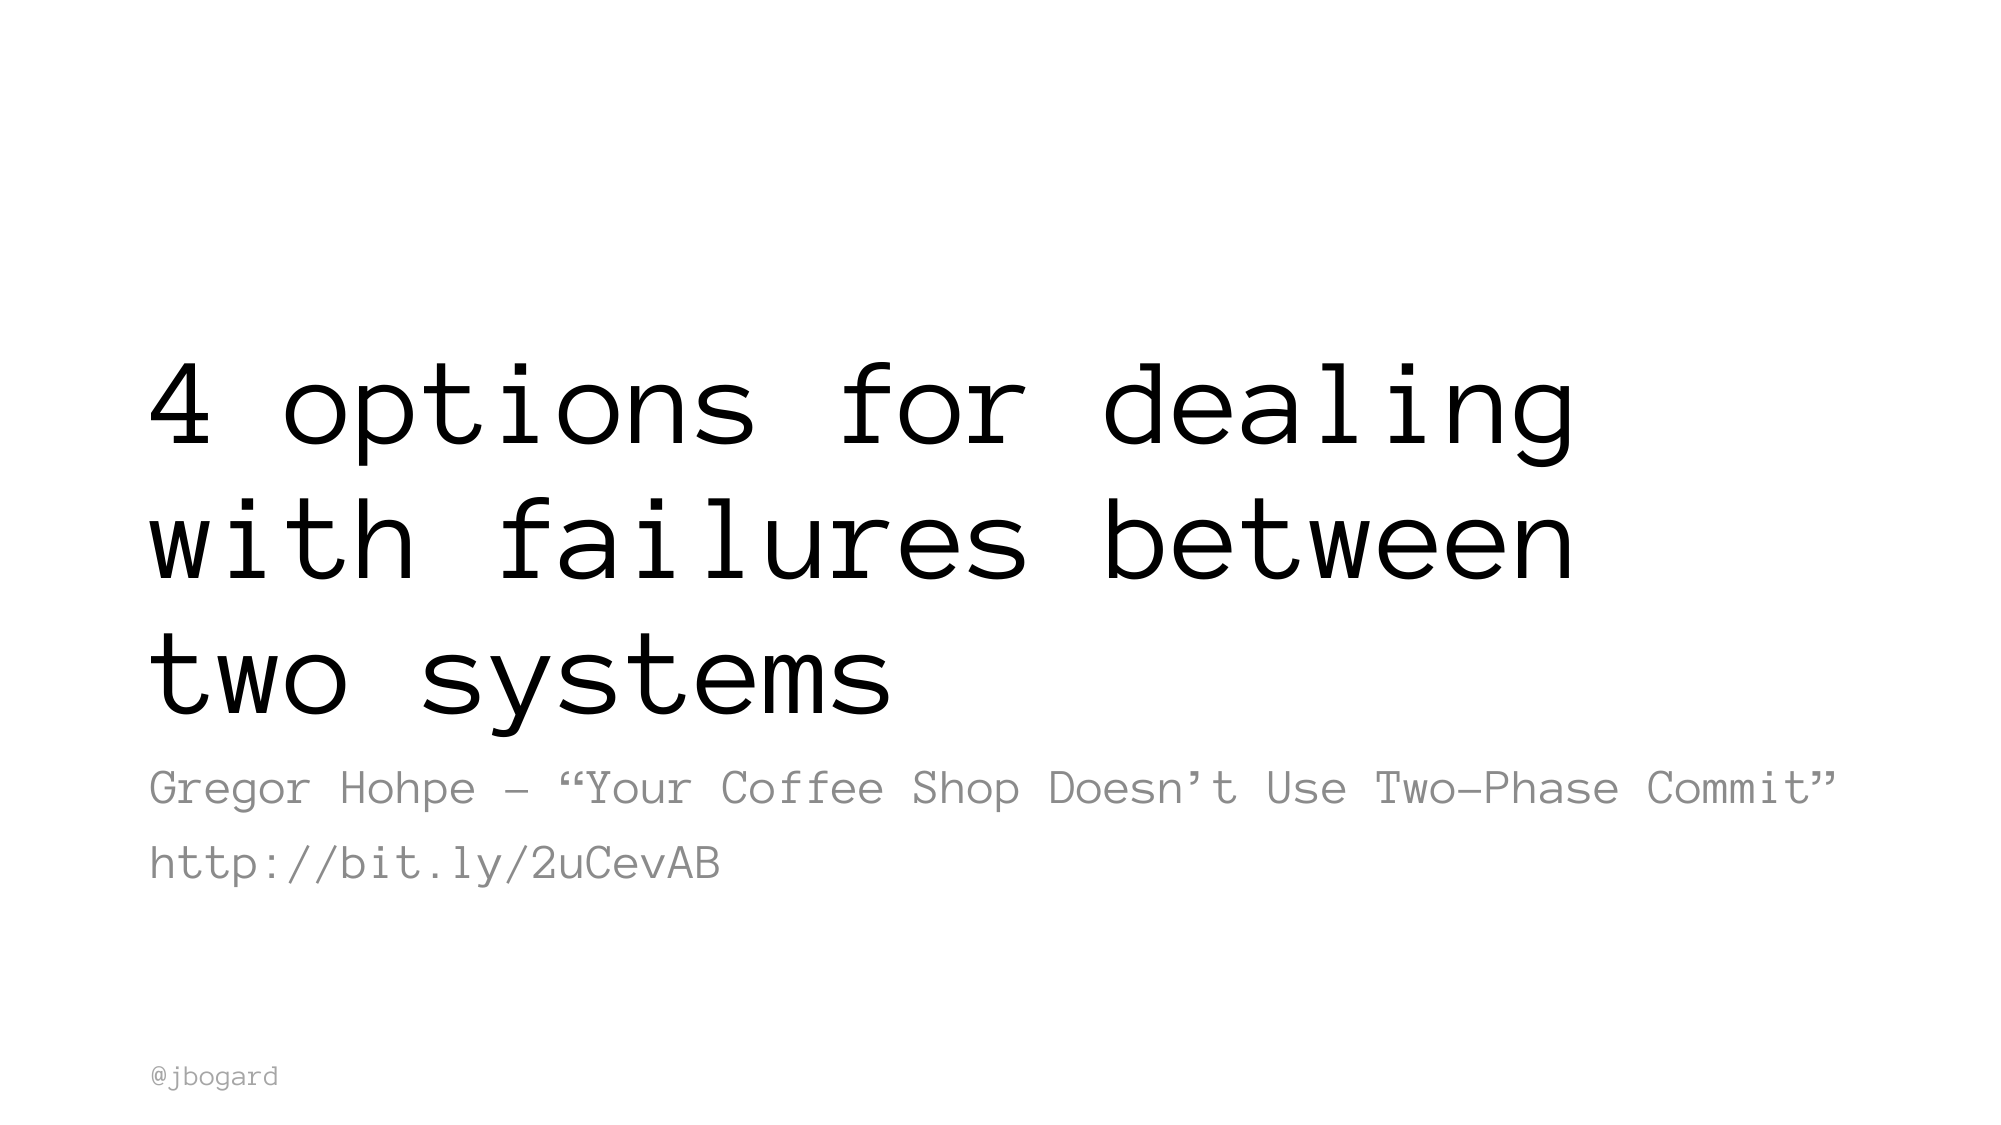

# 4 options for dealing with failures between two systems
Gregor Hohpe – “Your Coffee Shop Doesn’t Use Two-Phase Commit”
http://bit.ly/2uCevAB